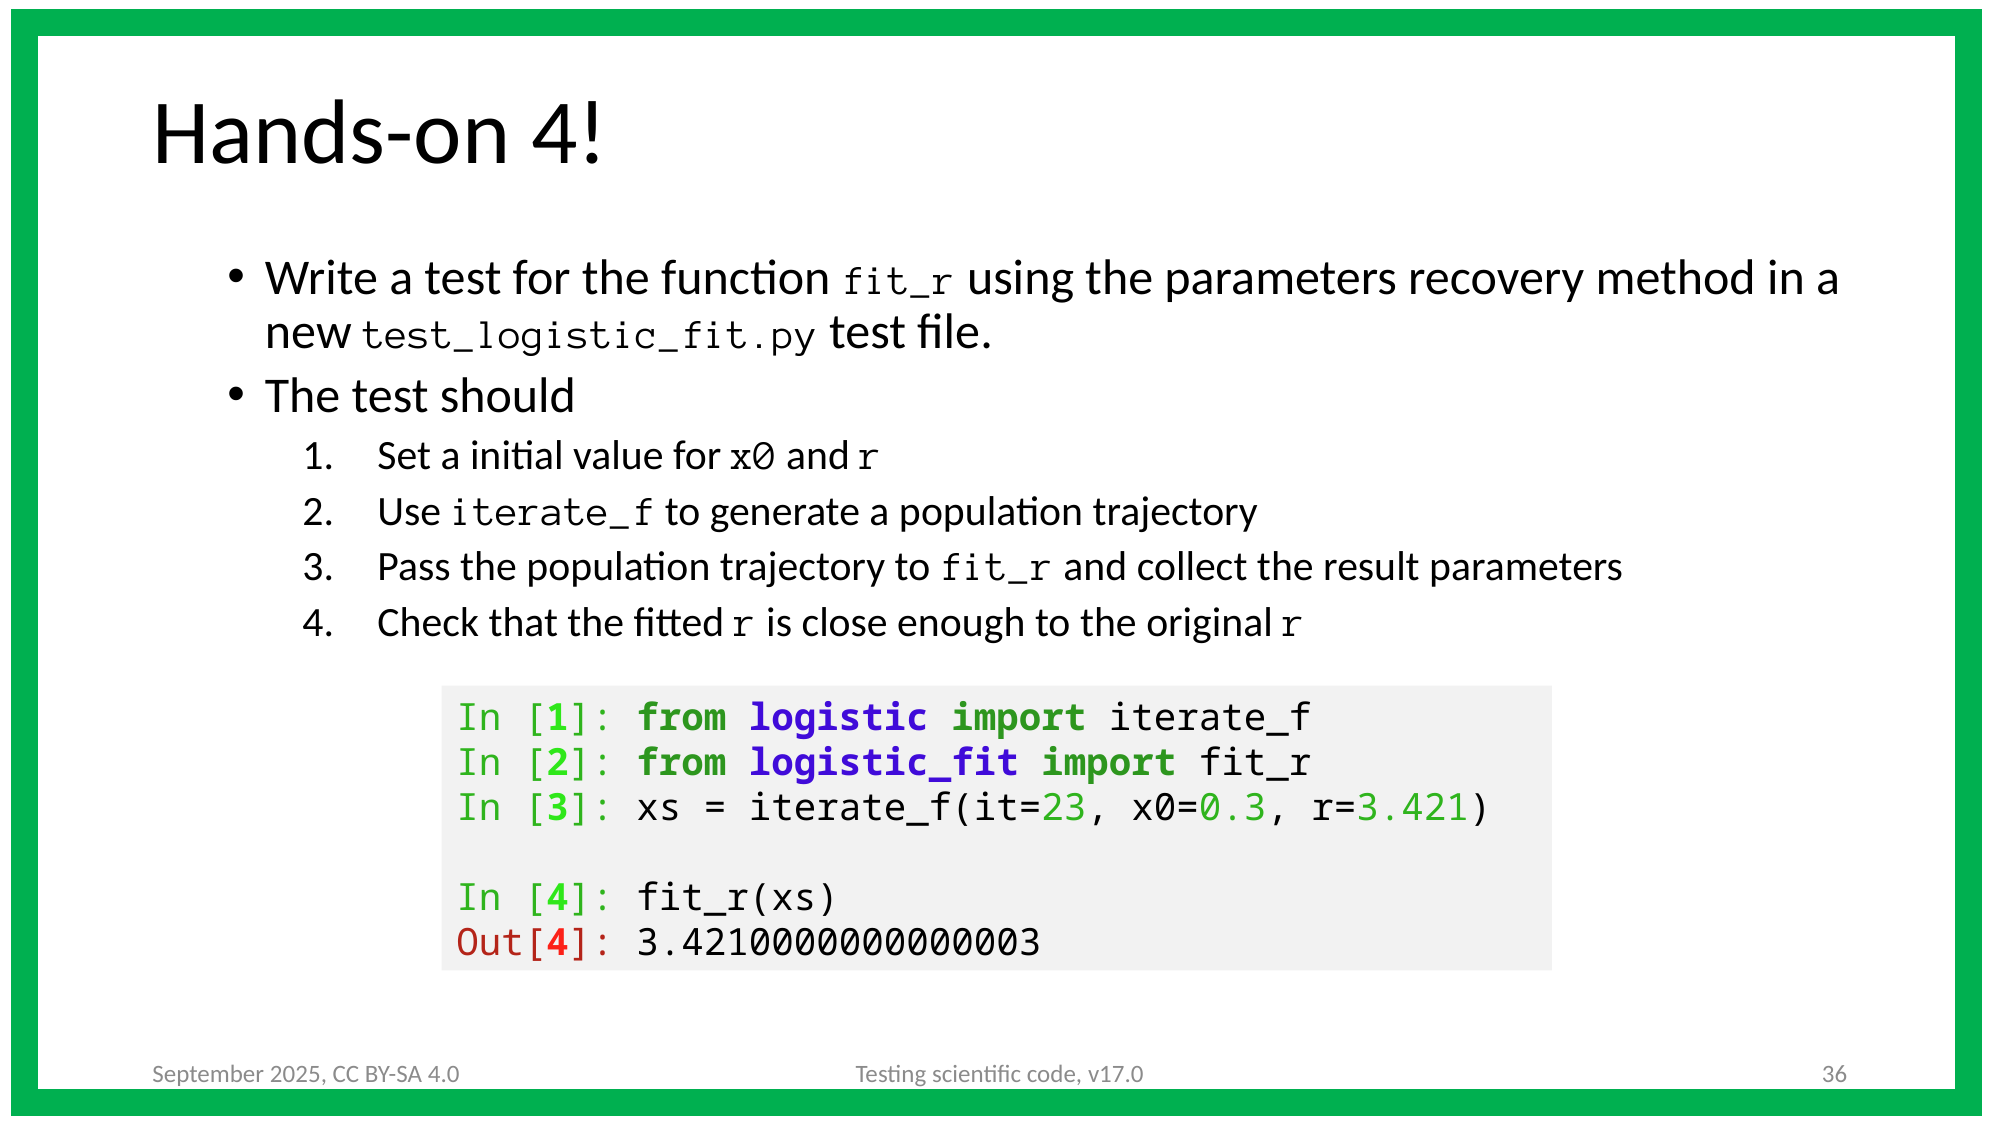

# Hands-on 4!
Write a test for the function fit_r using the parameters recovery method in a new test_logistic_fit.py test file.
The test should
Set a initial value for x0 and r
Use iterate_f to generate a population trajectory
Pass the population trajectory to fit_r and collect the result parameters
Check that the fitted r is close enough to the original r
In [1]: from logistic import iterate_f
In [2]: from logistic_fit import fit_r
In [3]: xs = iterate_f(it=23, x0=0.3, r=3.421)
In [4]: fit_r(xs)
Out[4]: 3.4210000000000003
September 2025, CC BY-SA 4.0
Testing scientific code, v17.0
36